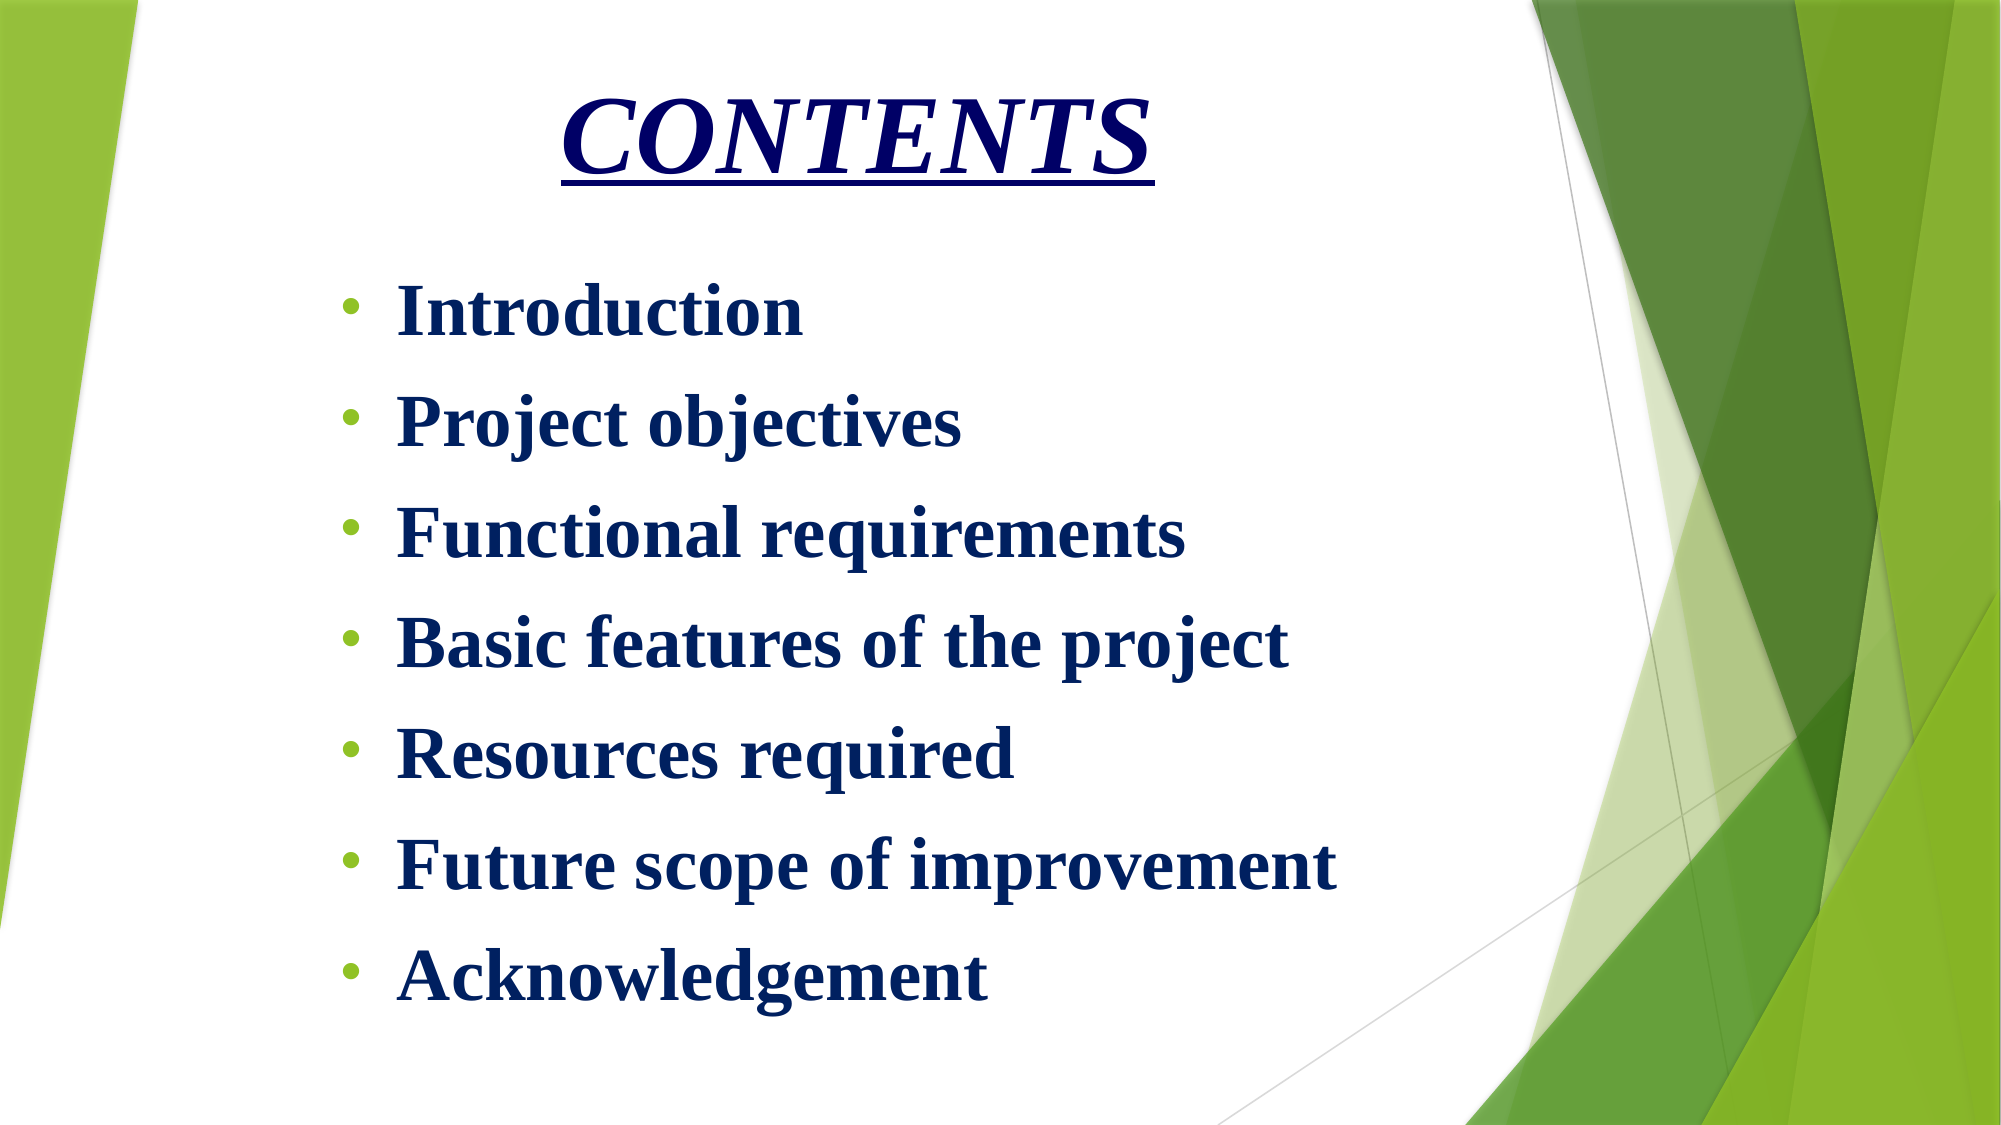

# CONTENTS
Introduction
Project objectives
Functional requirements
Basic features of the project
Resources required
Future scope of improvement
Acknowledgement